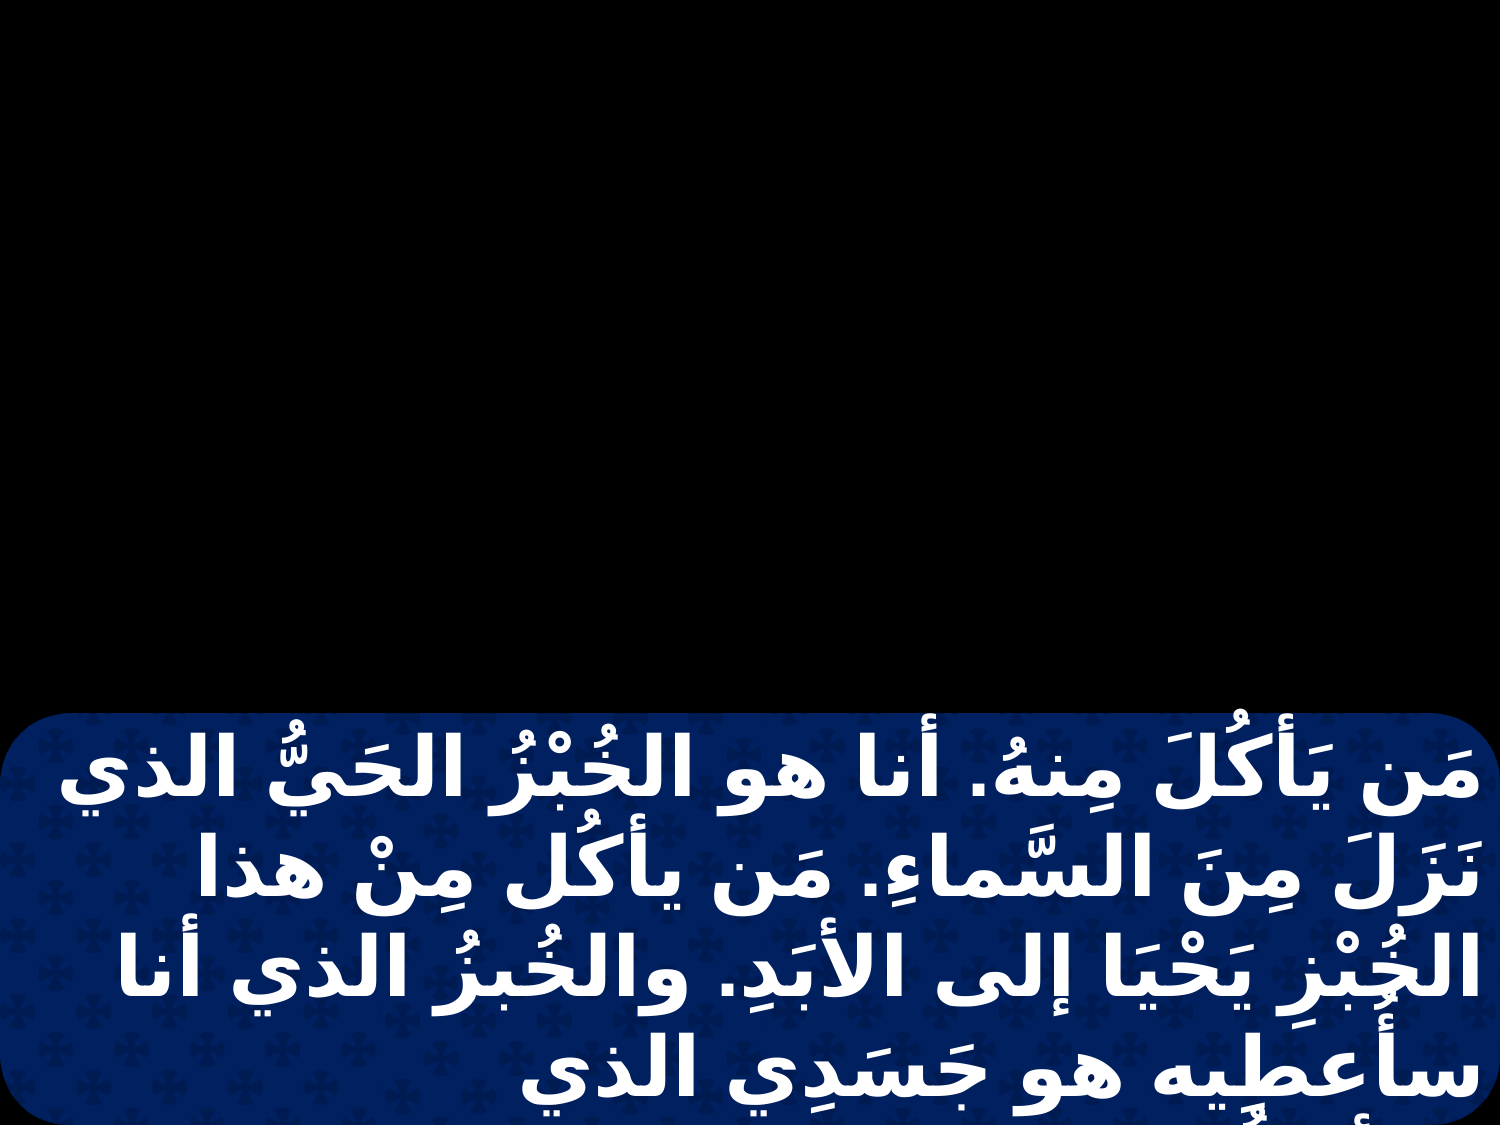

مَن يَأكُلَ مِنهُ. أنا هو الخُبْزُ الحَيُّ الذي نَزَلَ مِنَ السَّماءِ. مَن يأكُل مِنْ هذا الخُبْزِ يَحْيَا إلى الأبَدِ. والخُبزُ الذي أنا سأُعطِيه هو جَسَدِي الذي
سأبْذِلُهُ عن حَياةِ العَالمِ. فخاصَمَ